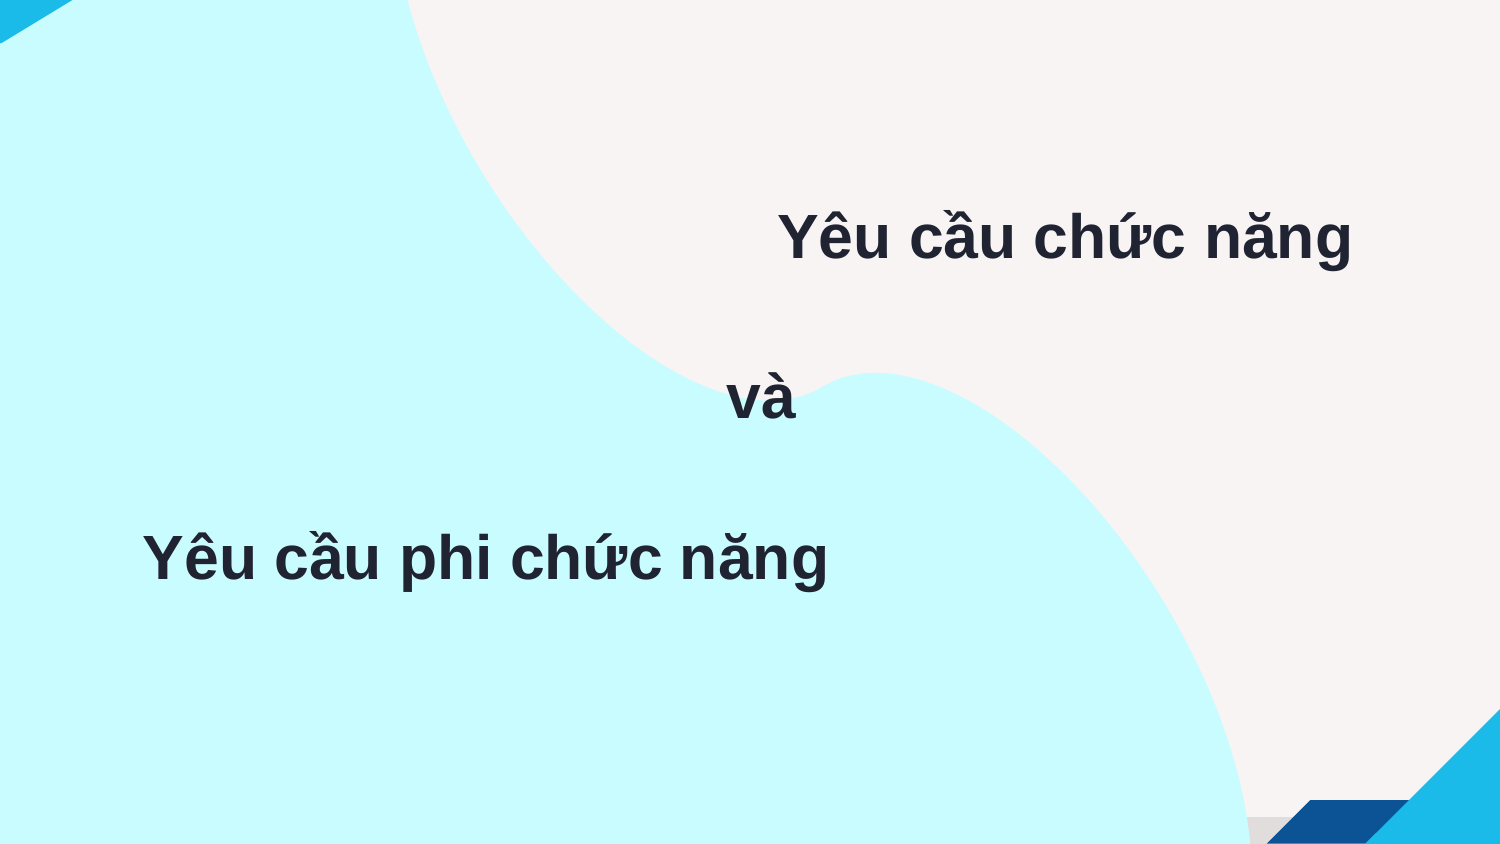

Yêu cầu chức năng
và
Yêu cầu phi chức năng